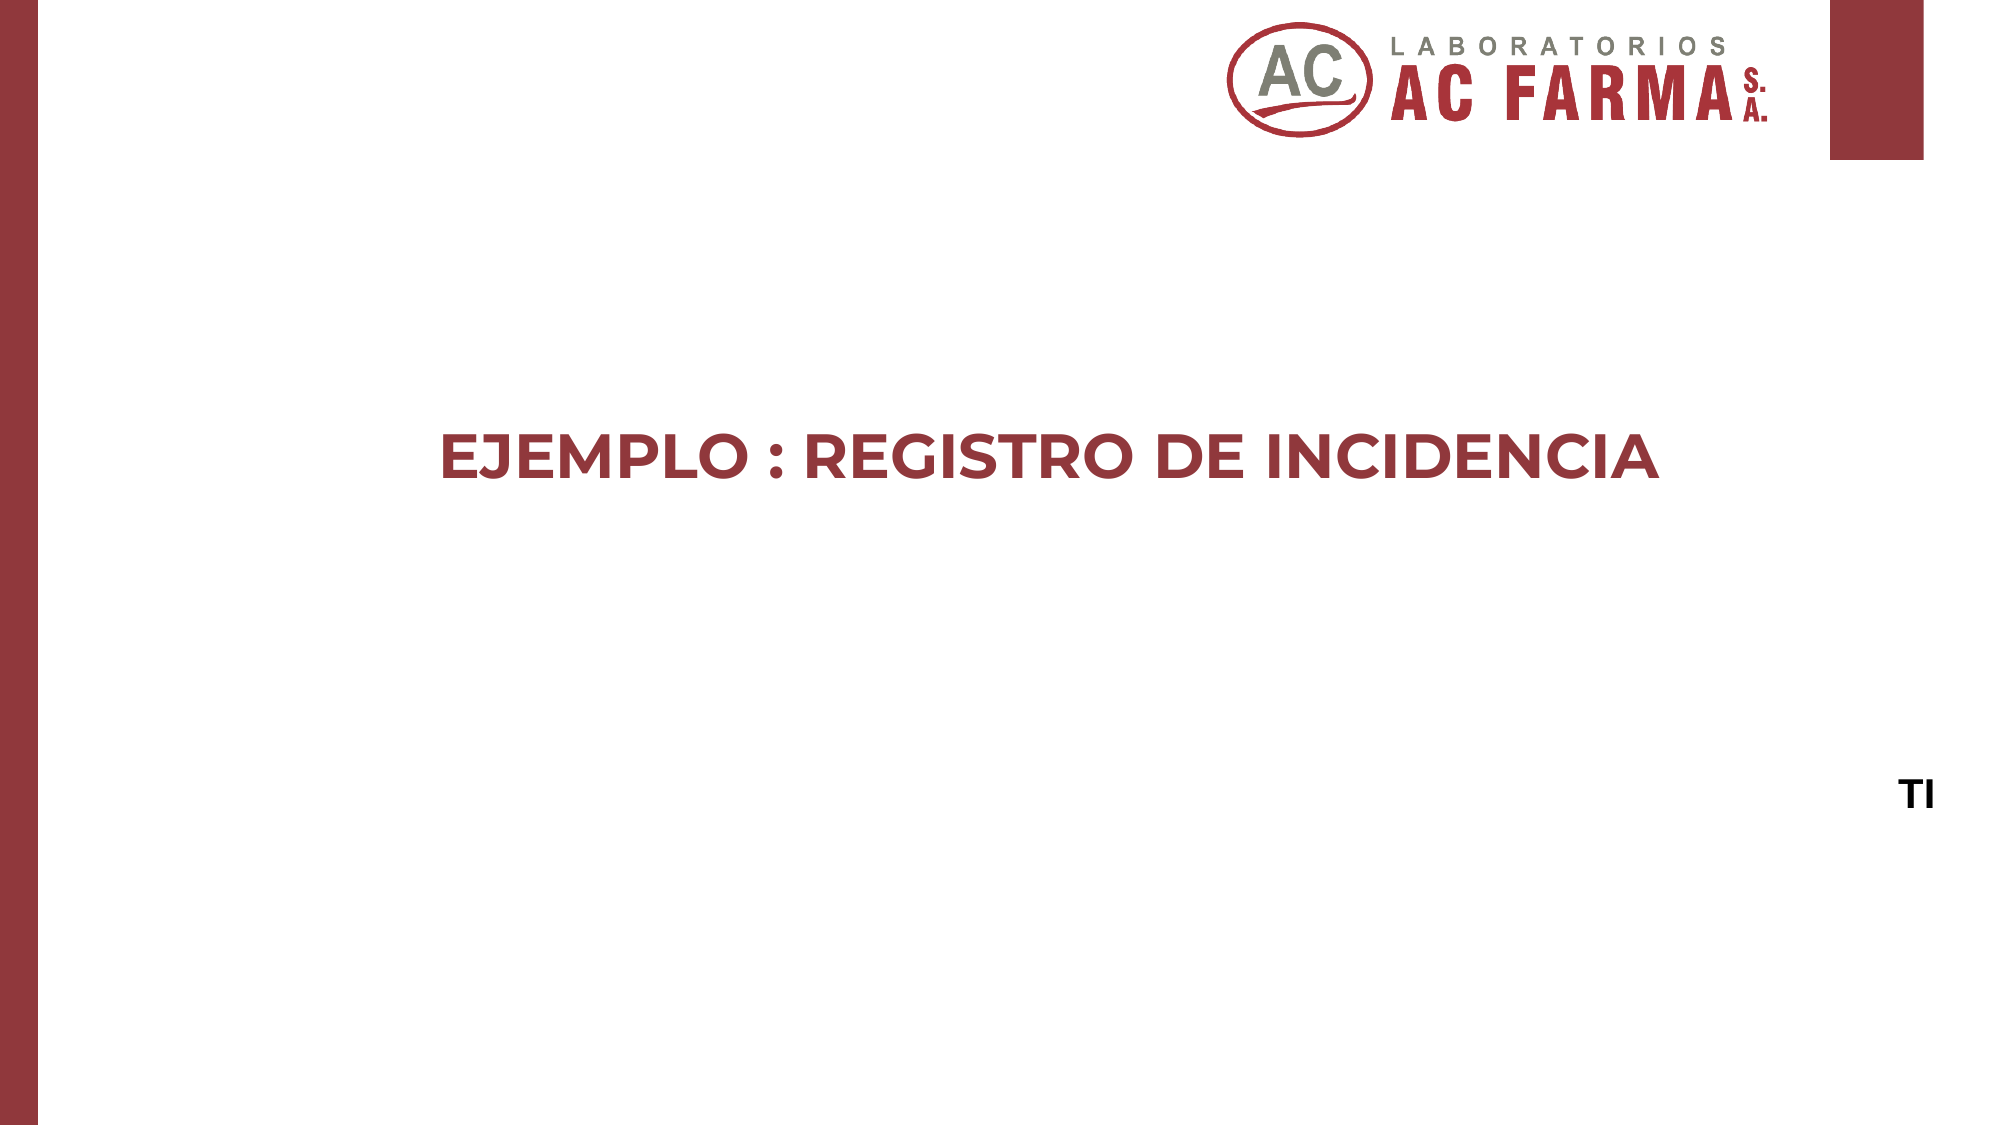

# EJEMPLO : REGISTRO DE INCIDENCIA
TI